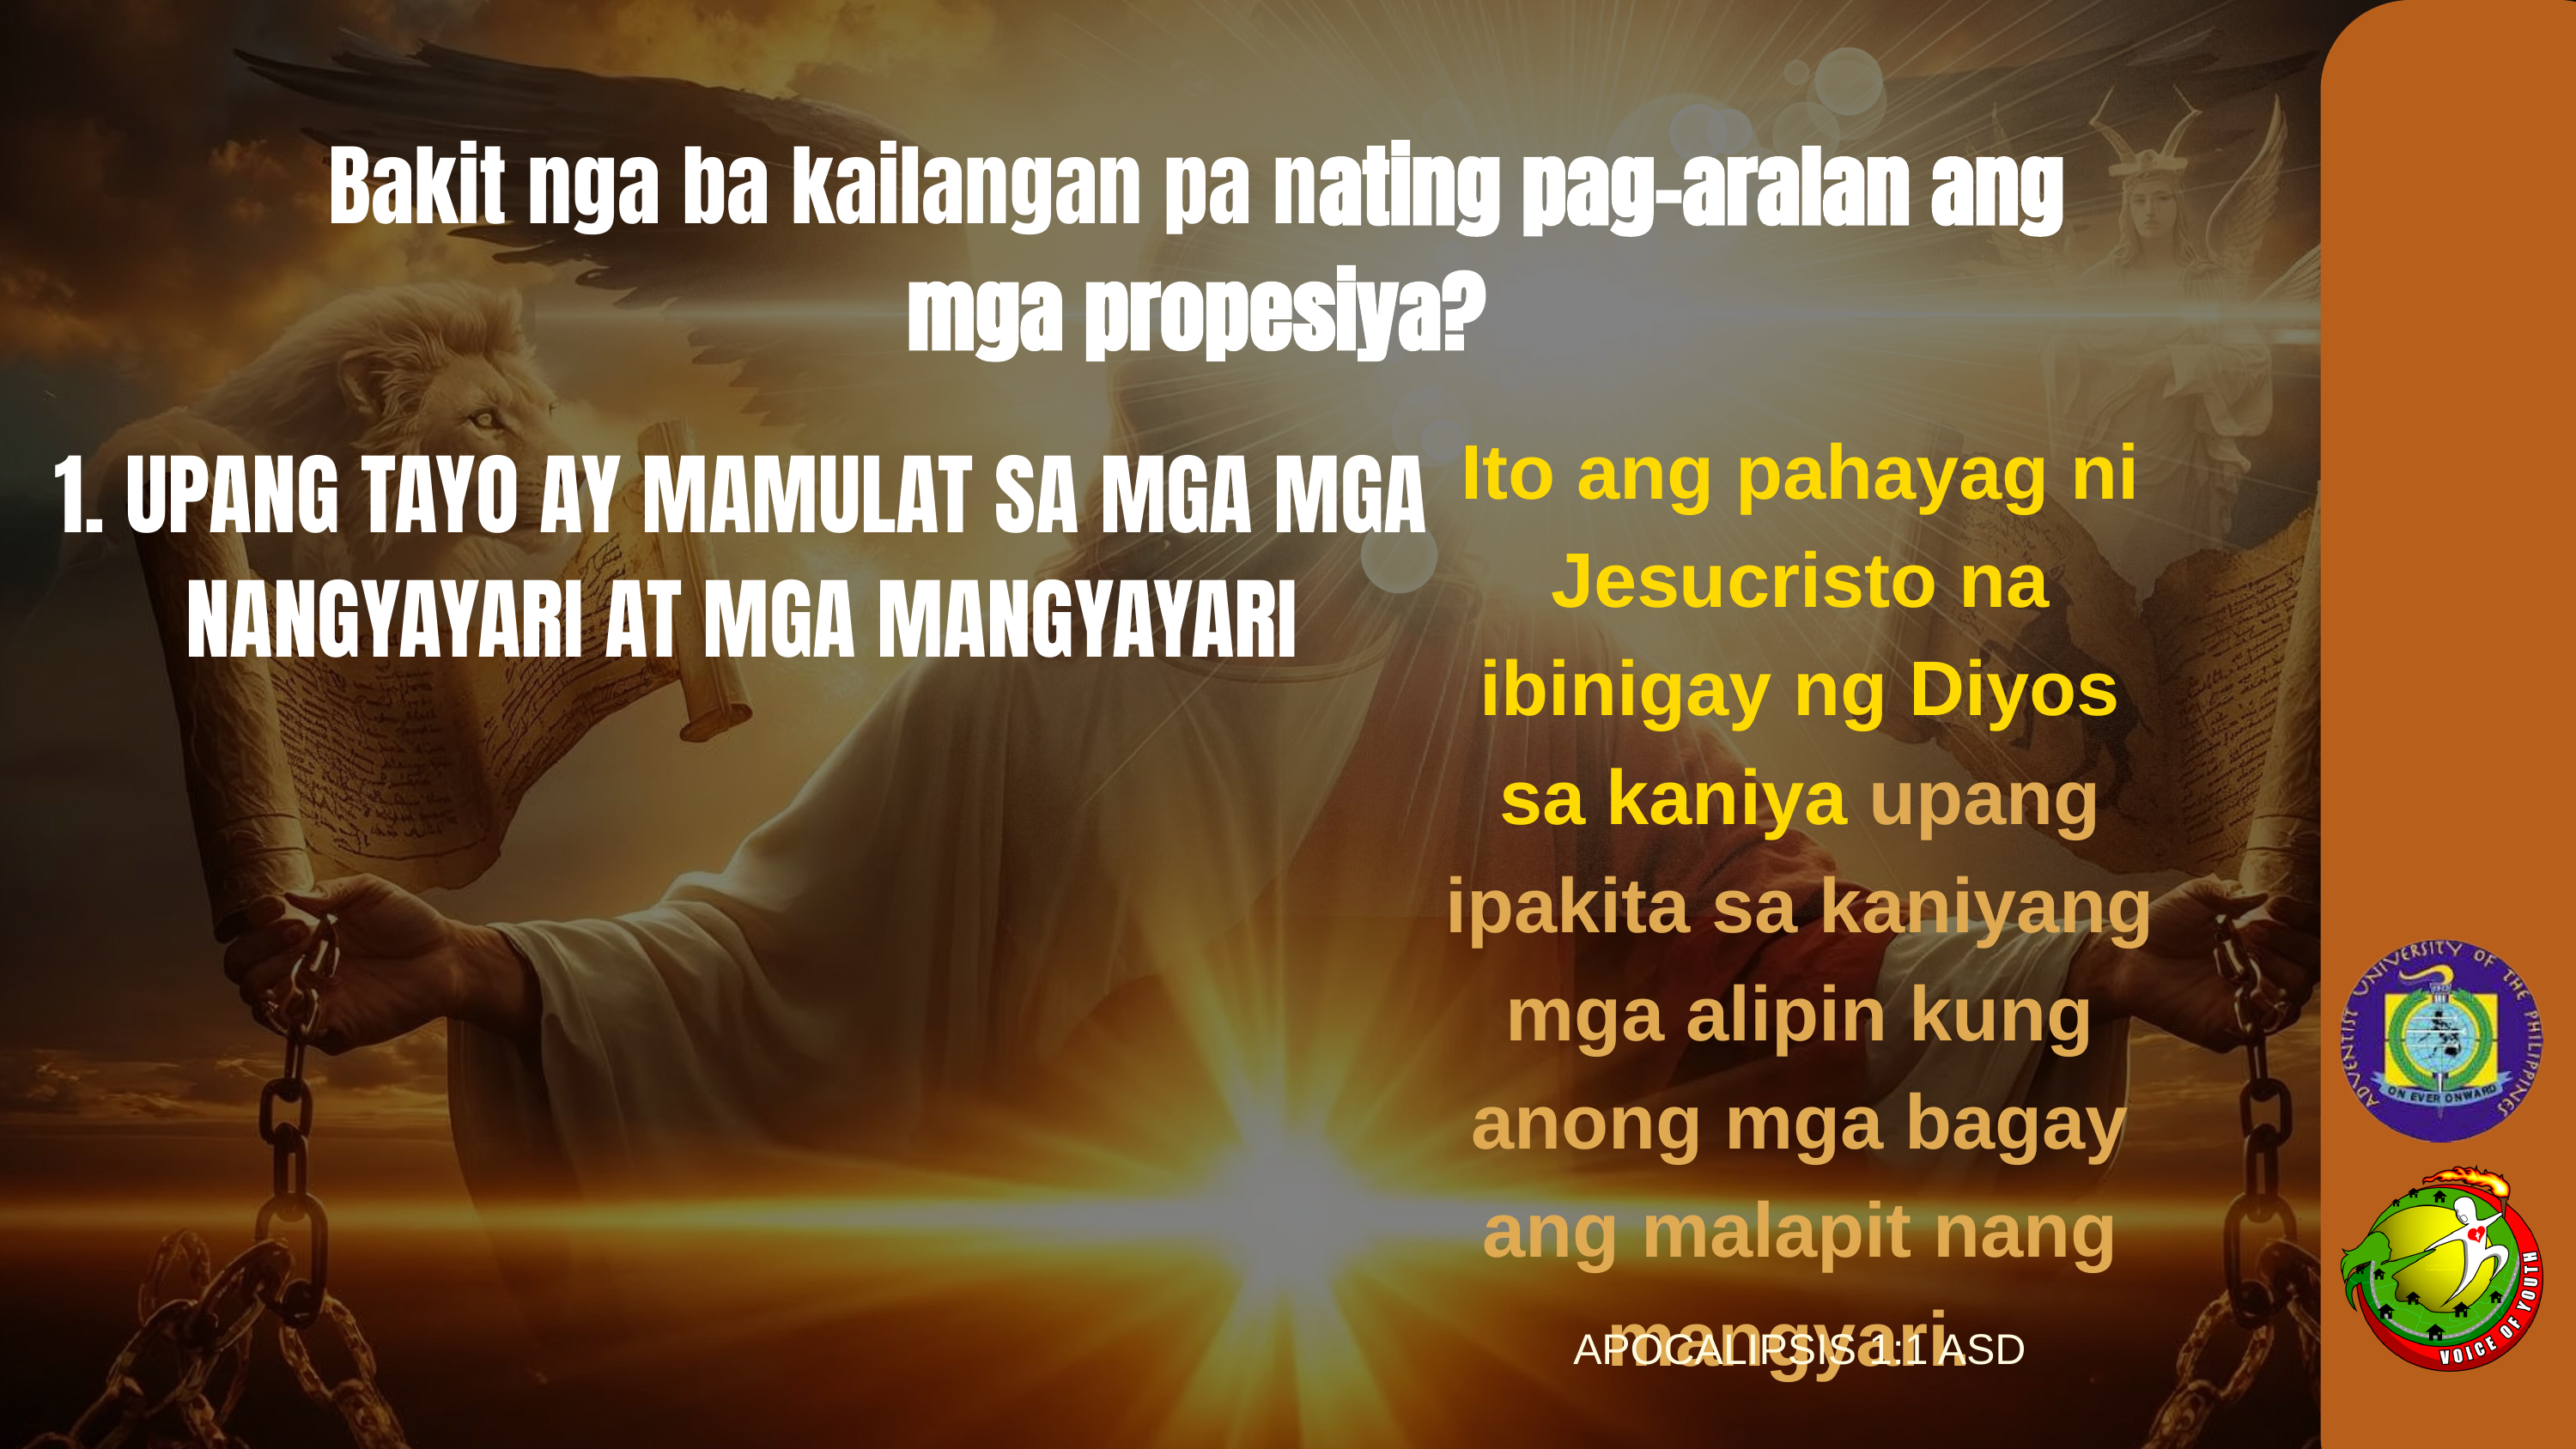

Bakit nga ba kailangan pa nating pag-aralan ang mga propesiya?
Ito ang pahayag ni Jesucristo na ibinigay ng Diyos sa kaniya upang ipakita sa kaniyang mga alipin kung anong mga bagay ang malapit nang mangyari.
1. UPANG TAYO AY MAMULAT SA MGA MGA NANGYAYARI AT MGA MANGYAYARI

APOCALIPSIS 1:1 ASD